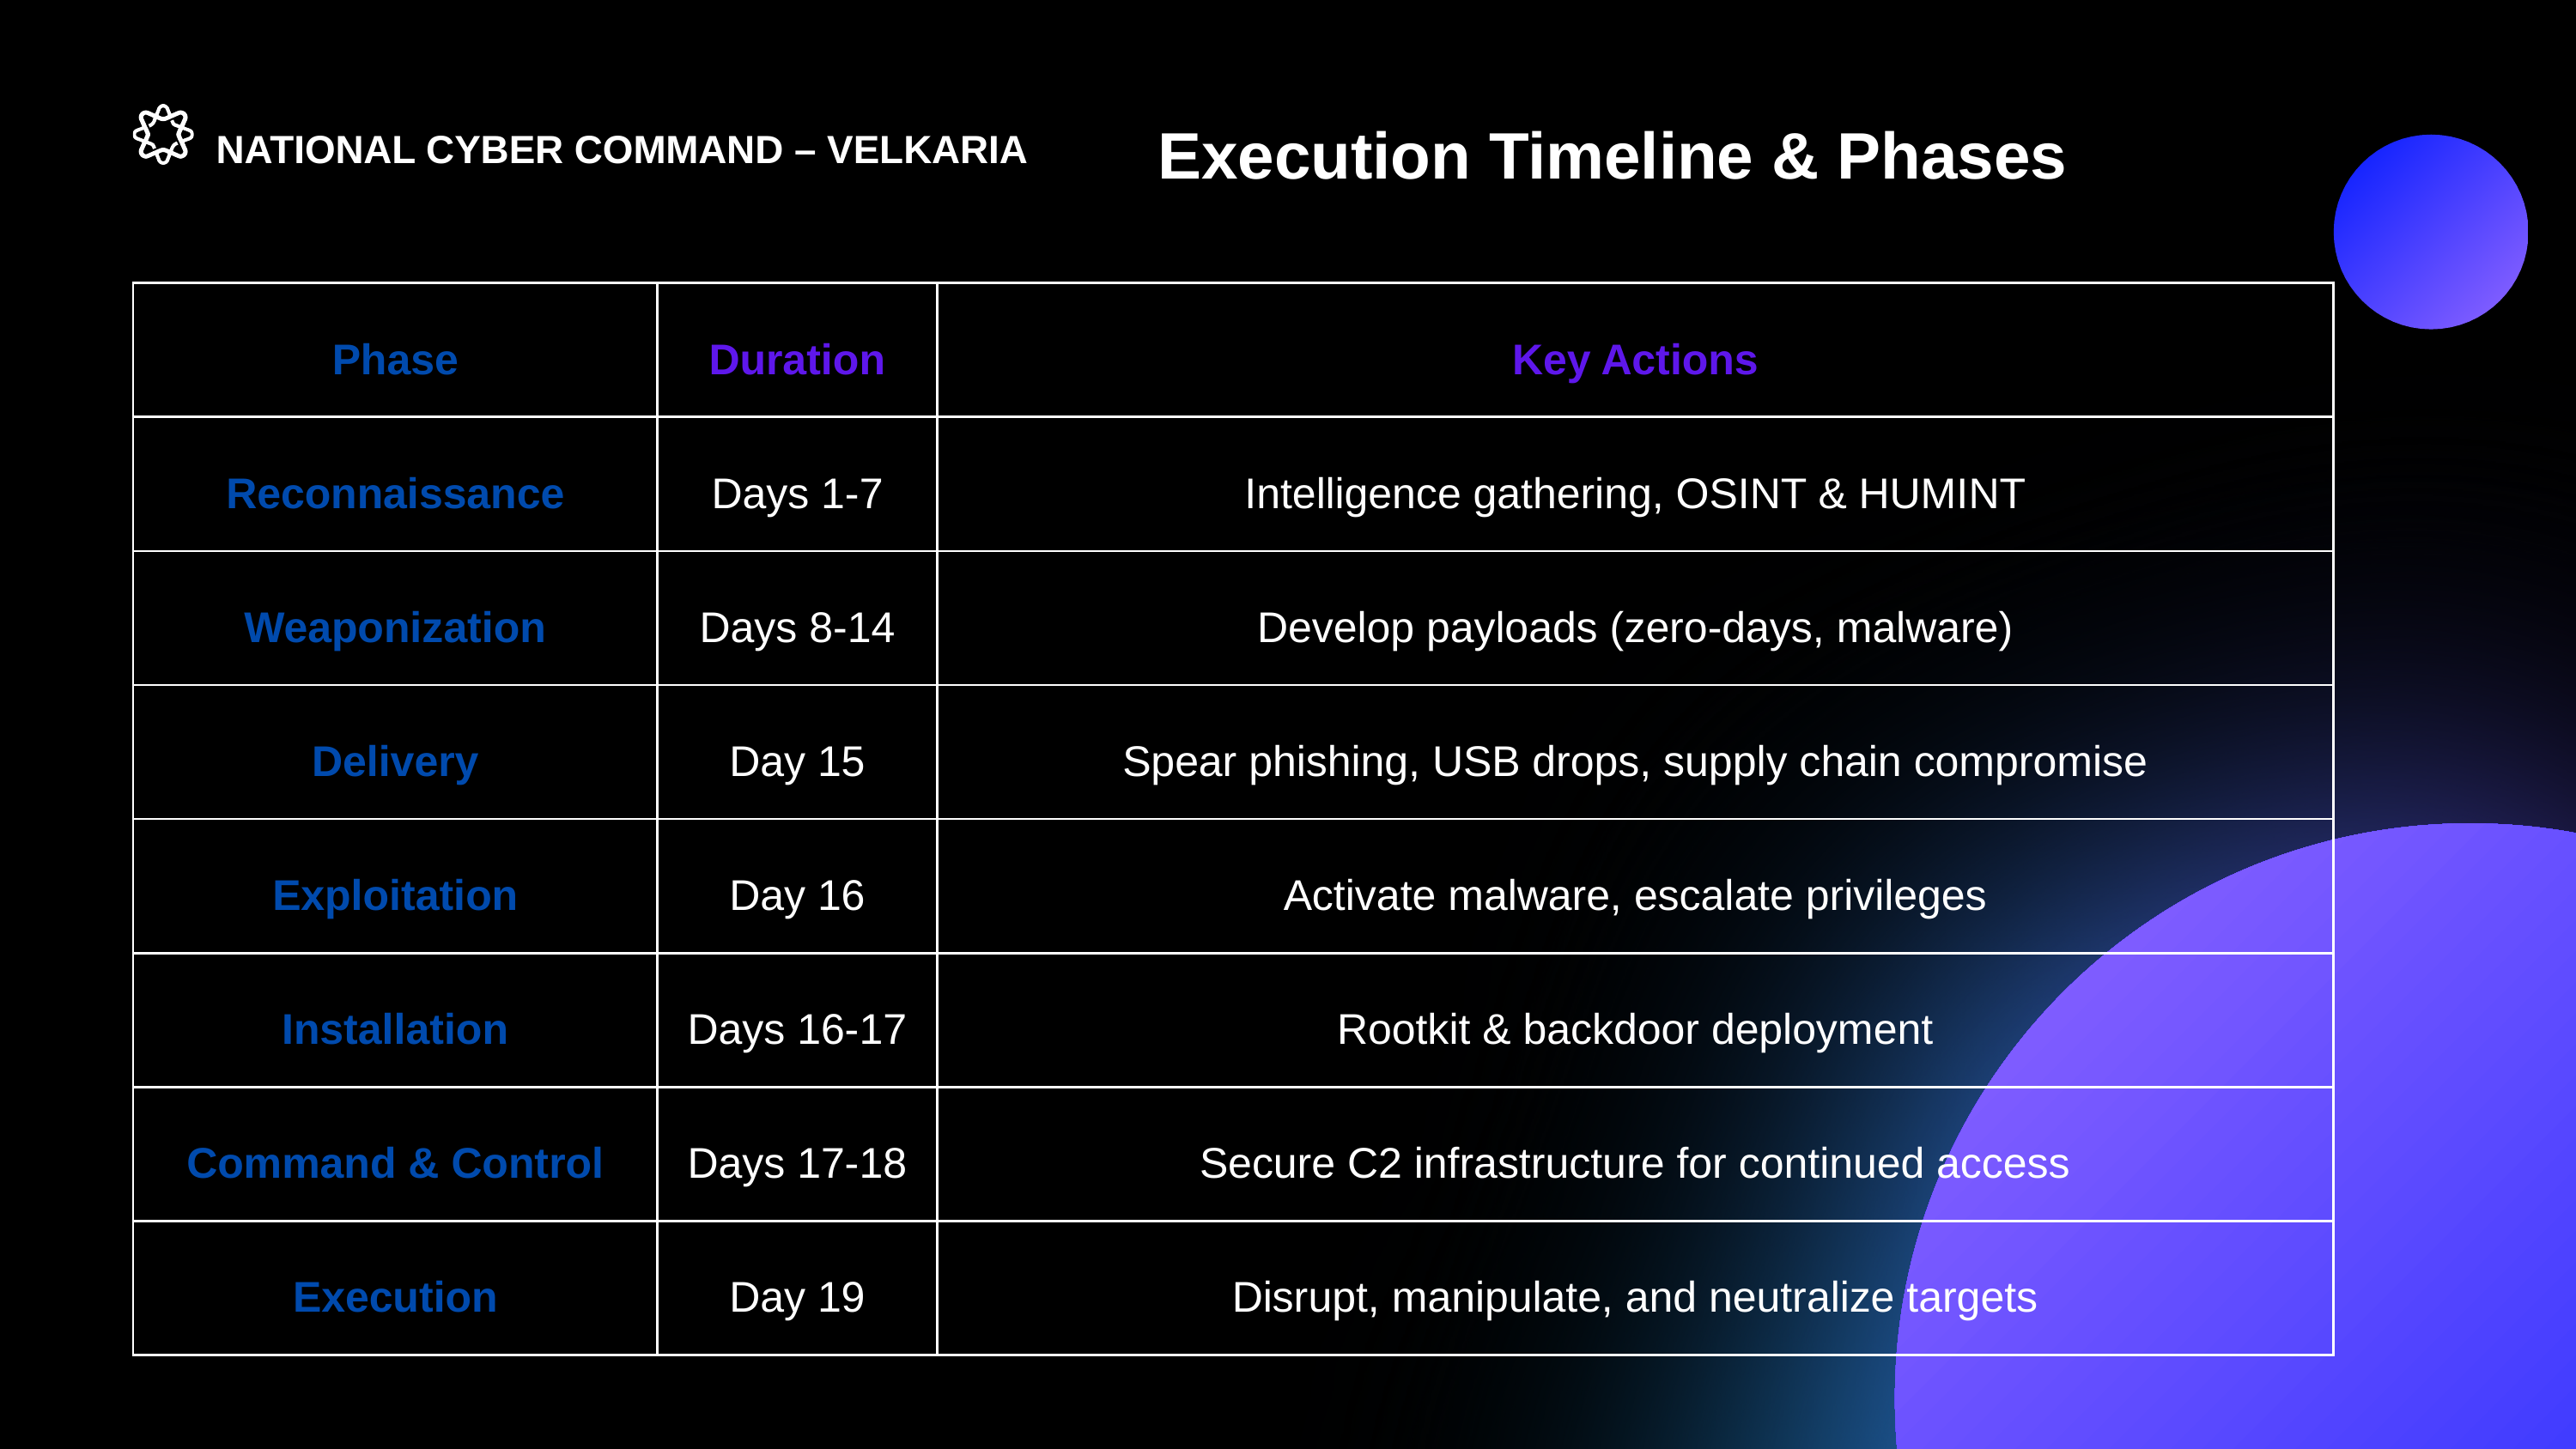

Execution Timeline & Phases

NATIONAL CYBER COMMAND – VELKARIA

| Phase | Duration | Key Actions |
| --- | --- | --- |
| Reconnaissance | Days 1-7 | Intelligence gathering, OSINT & HUMINT |
| Weaponization | Days 8-14 | Develop payloads (zero-days, malware) |
| Delivery | Day 15 | Spear phishing, USB drops, supply chain compromise |
| Exploitation | Day 16 | Activate malware, escalate privileges |
| Installation | Days 16-17 | Rootkit & backdoor deployment |
| Command & Control | Days 17-18 | Secure C2 infrastructure for continued access |
| Execution | Day 19 | Disrupt, manipulate, and neutralize targets |